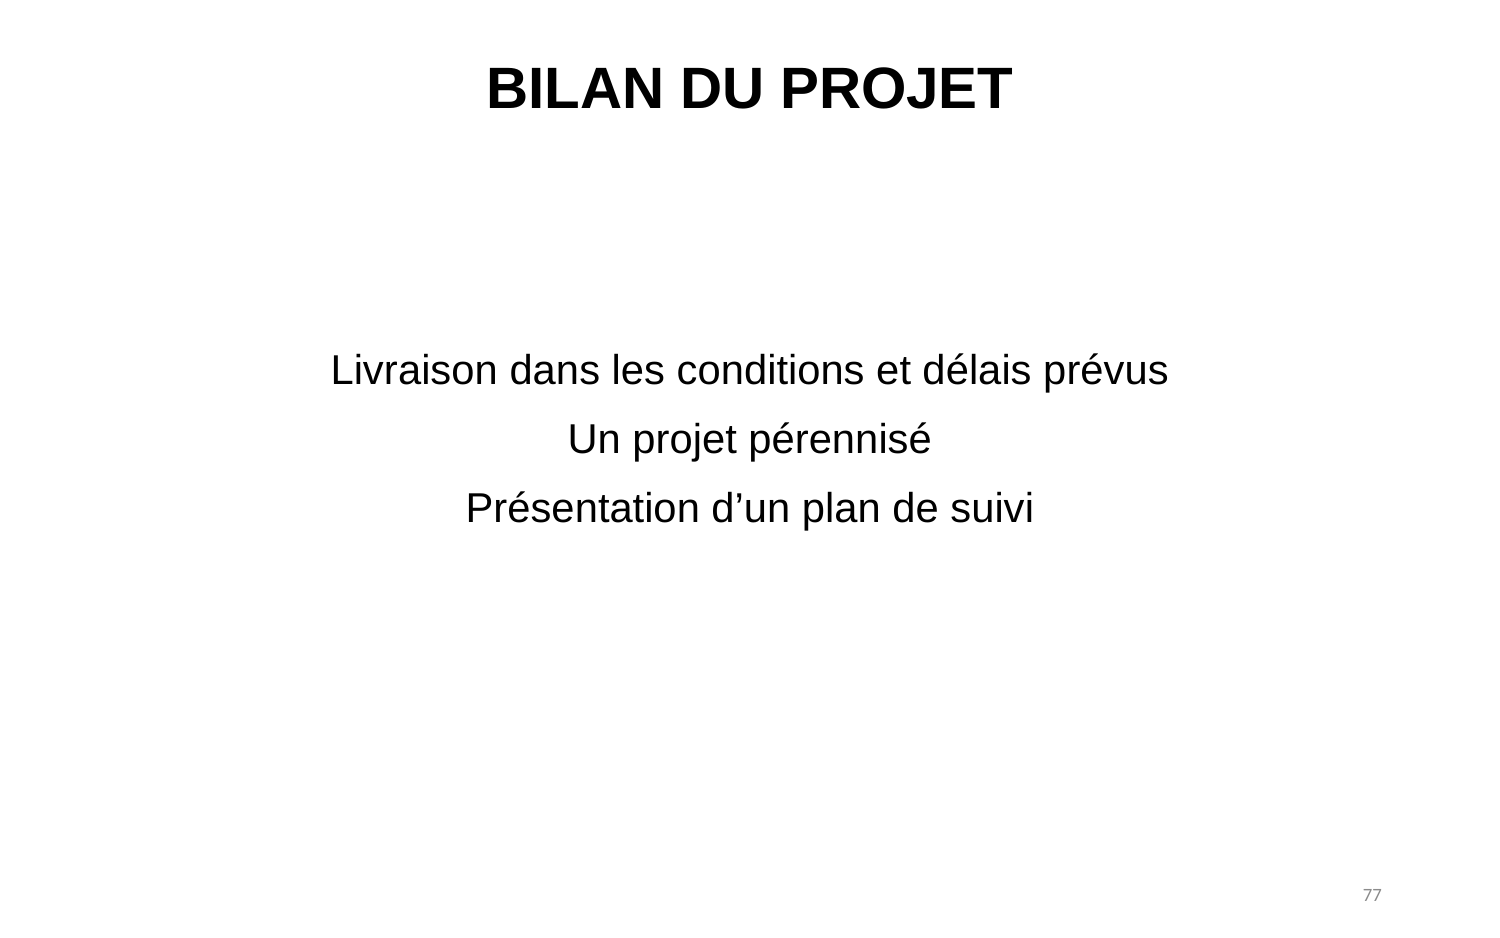

BILAN DU PROJET

Livraison dans les conditions et délais prévus
Un projet pérennisé
Présentation d’un plan de suivi

77